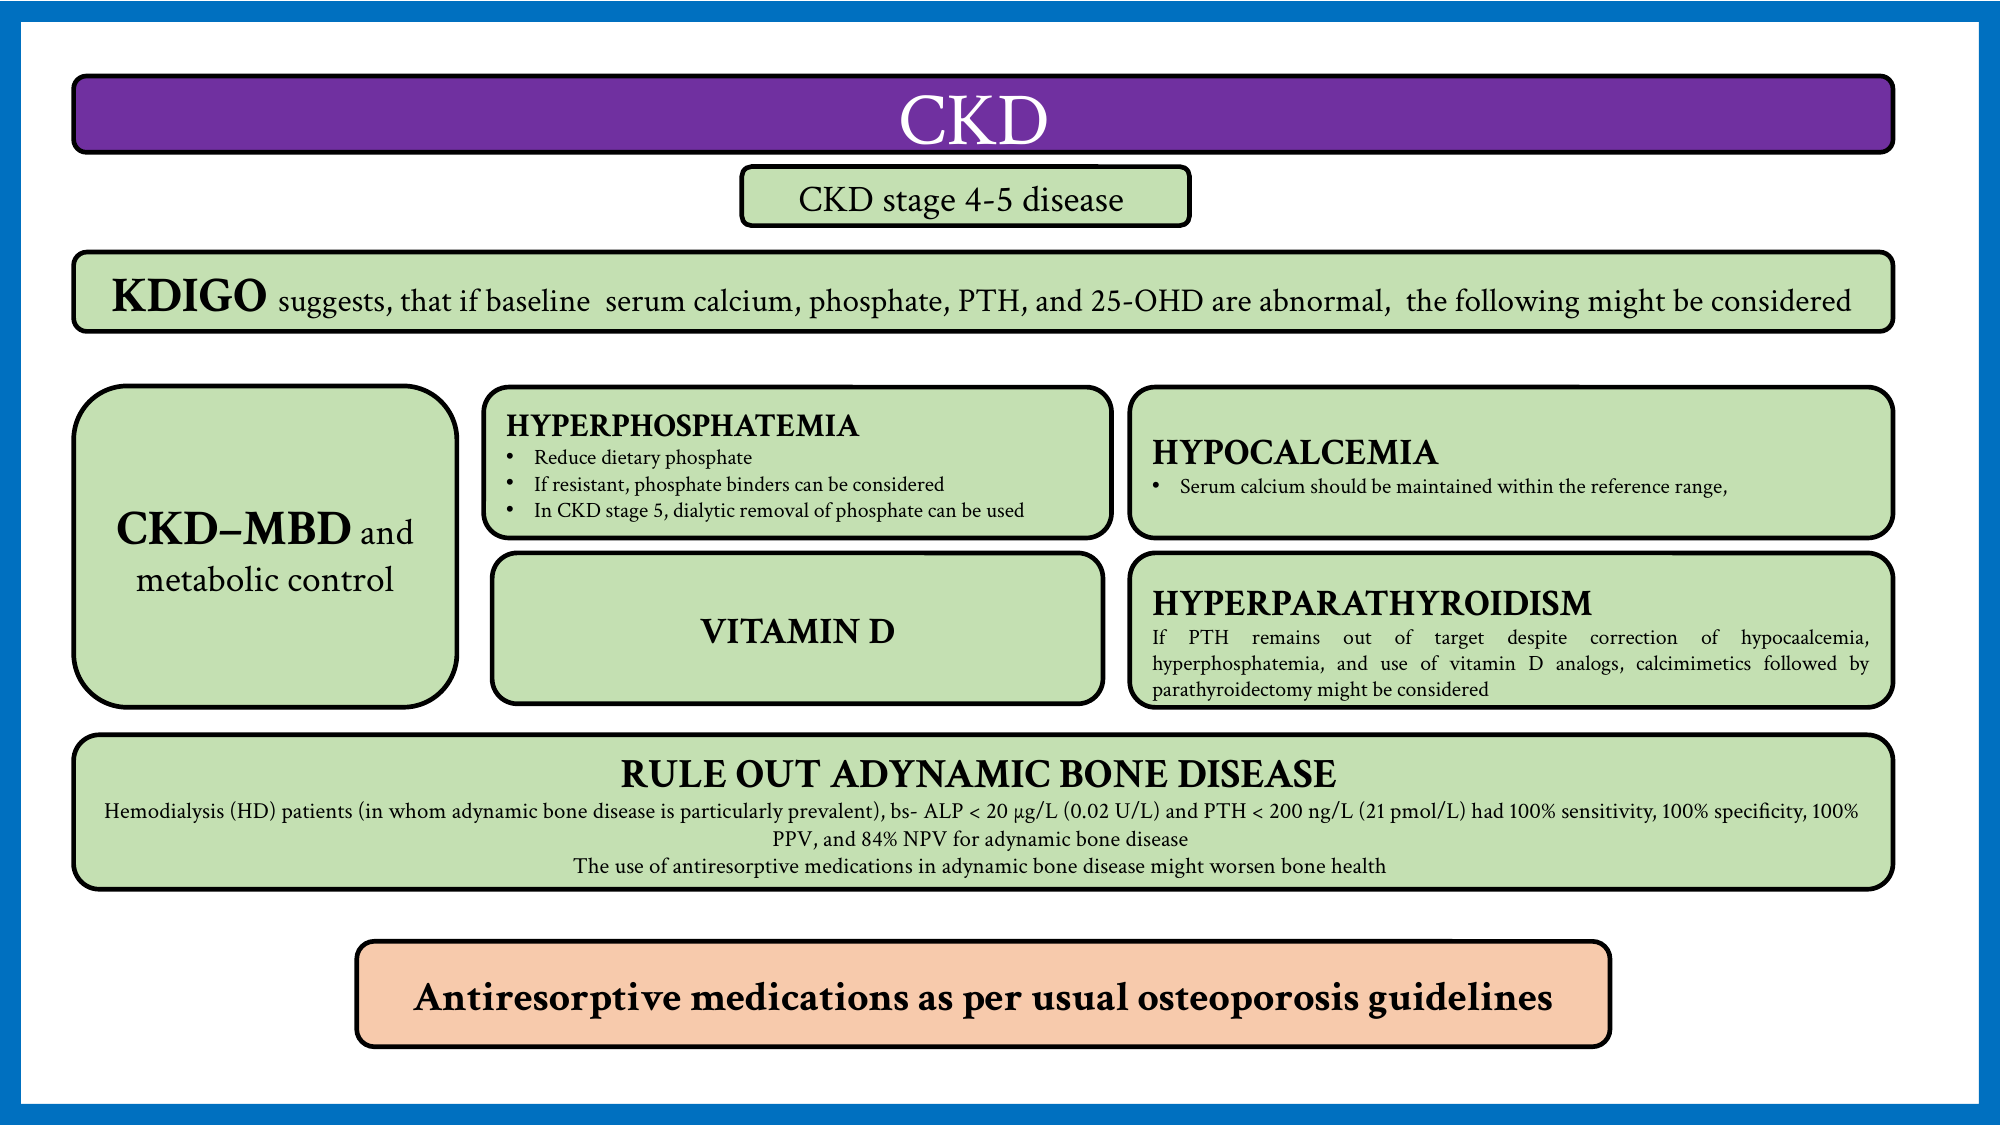

CKD
CKD stage 4-5 disease
KDIGO suggests, that if baseline  serum calcium, phosphate, PTH, and 25-OHD are abnormal,  the following might be considered
CKD–MBD and metabolic control
HYPERPHOSPHATEMIA
Reduce dietary phosphate
If resistant, phosphate binders can be considered
In CKD stage 5, dialytic removal of phosphate can be used
HYPOCALCEMIA
Serum calcium should be maintained within the reference range,
VITAMIN D

HYPERPARATHYROIDISM
If PTH remains out of target despite correction of hypocaalcemia, hyperphosphatemia, and use of vitamin D analogs, calcimimetics followed by parathyroidectomy might be considered

RULE OUT ADYNAMIC BONE DISEASE
Hemodialysis (HD) patients (in whom adynamic bone disease is particularly prevalent), bs- ALP < 20 μg/L (0.02 U/L) and PTH < 200 ng/L (21 pmol/L) had 100% sensitivity, 100% specificity, 100% PPV, and 84% NPV for adynamic bone disease
The use of antiresorptive medications in adynamic bone disease might worsen bone health
Antiresorptive medications as per usual osteoporosis guidelines